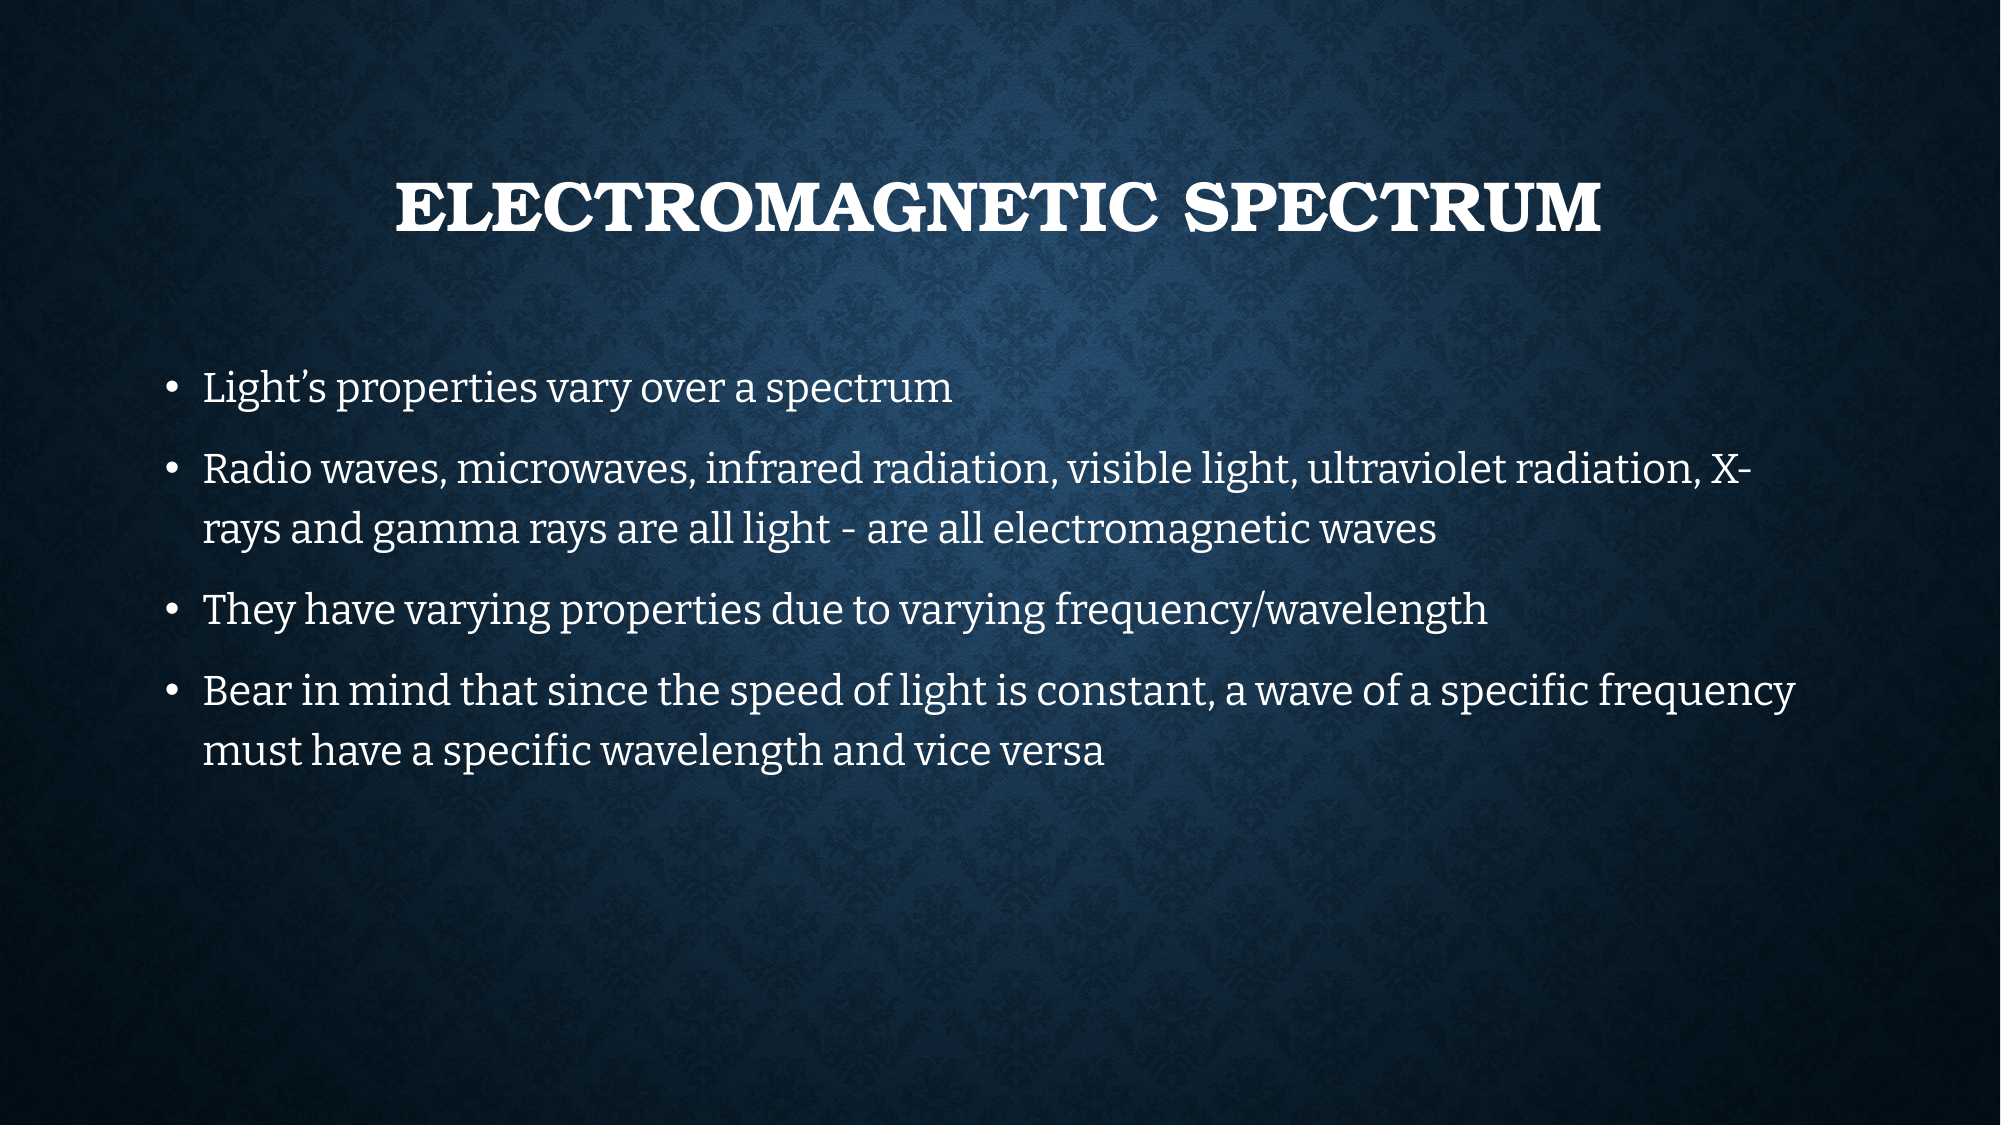

# Electromagnetic spectrum
Light’s properties vary over a spectrum
Radio waves, microwaves, infrared radiation, visible light, ultraviolet radiation, X-rays and gamma rays are all light - are all electromagnetic waves
They have varying properties due to varying frequency/wavelength
Bear in mind that since the speed of light is constant, a wave of a specific frequency must have a specific wavelength and vice versa